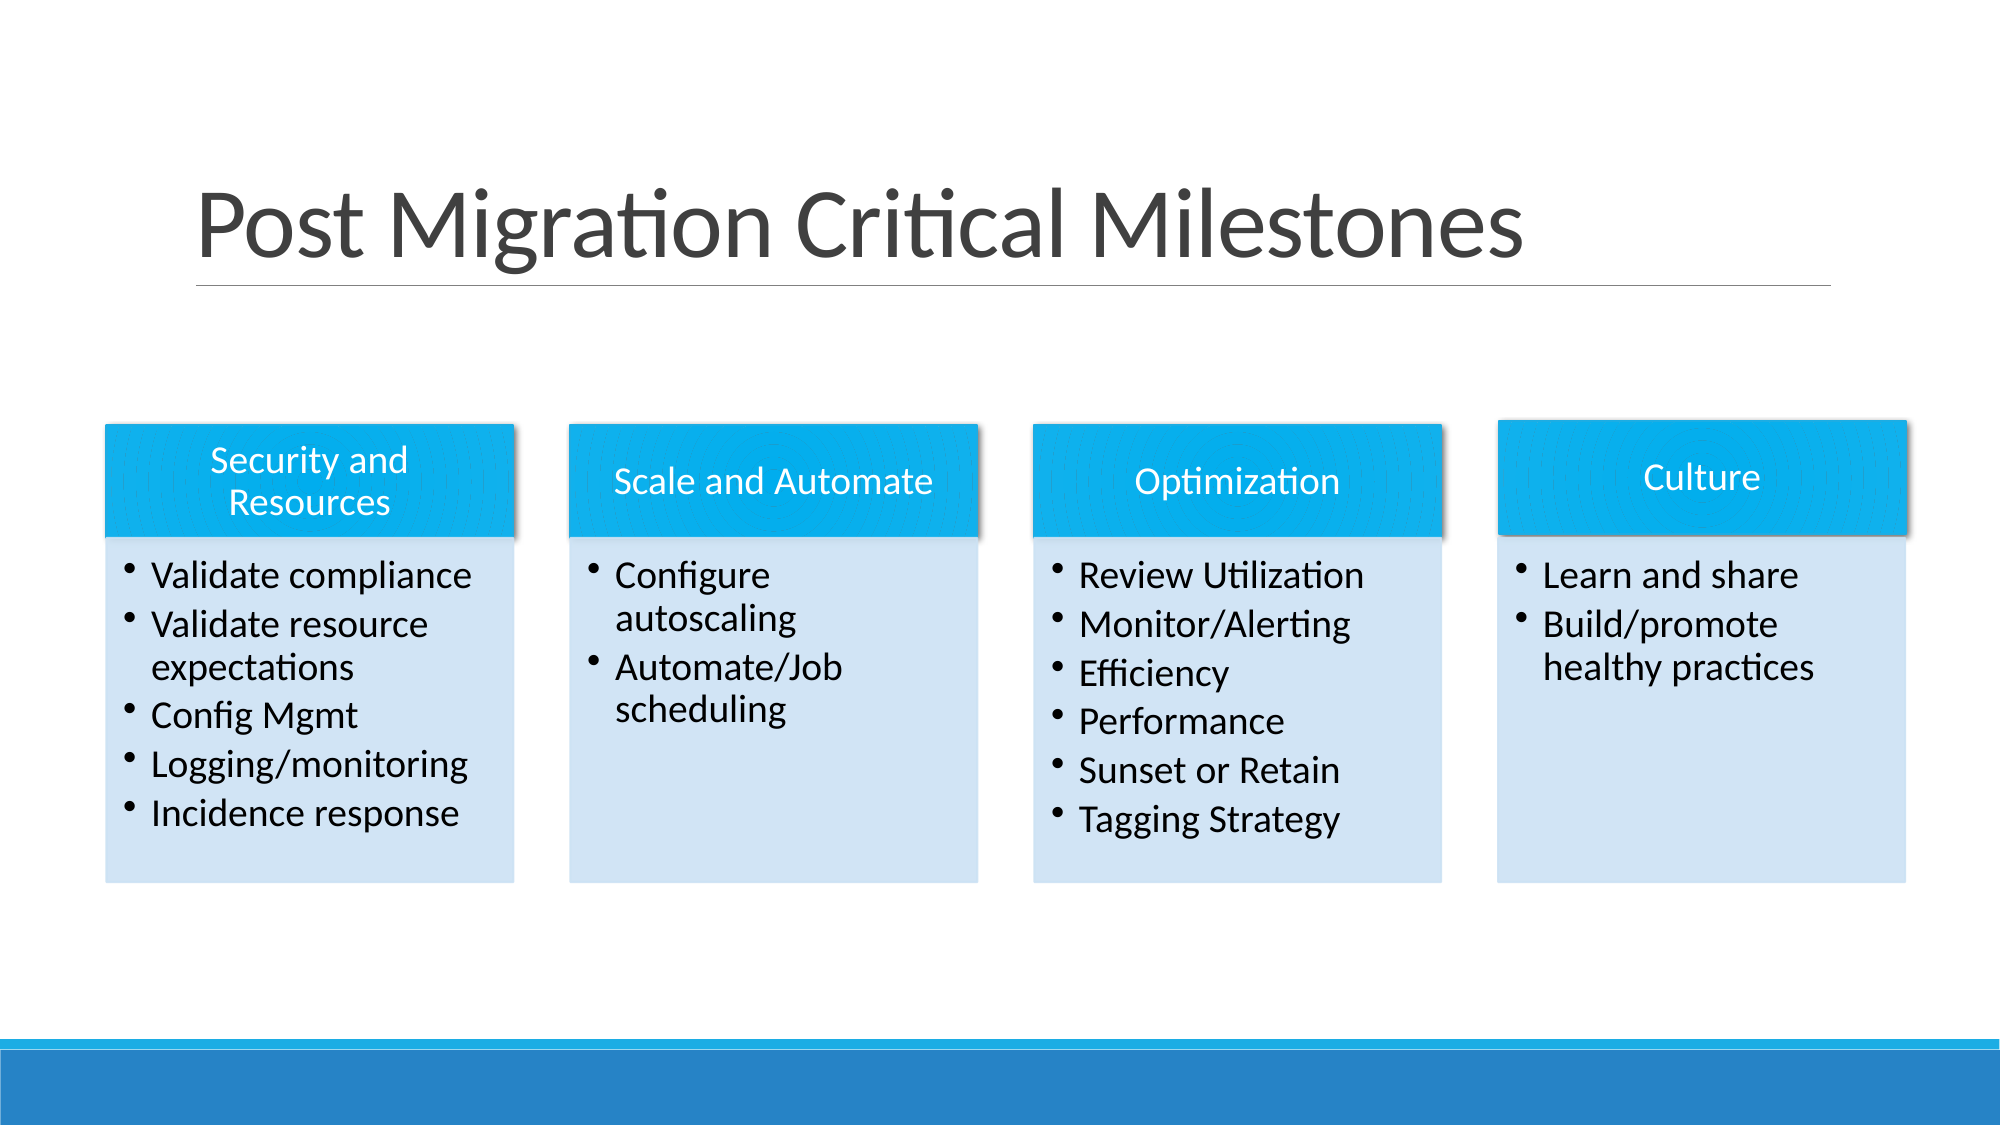

# Post Migration Critical Milestones
Security and Resources
Validate compliance
Validate resource expectations
Config Mgmt
Logging/monitoring
Incidence response
Scale and Automate
Configure autoscaling
Automate/Job scheduling
Optimization
Review Utilization
Monitor/Alerting
Efficiency
Performance
Sunset or Retain
Tagging Strategy
Culture
Learn and share
Build/promote healthy practices